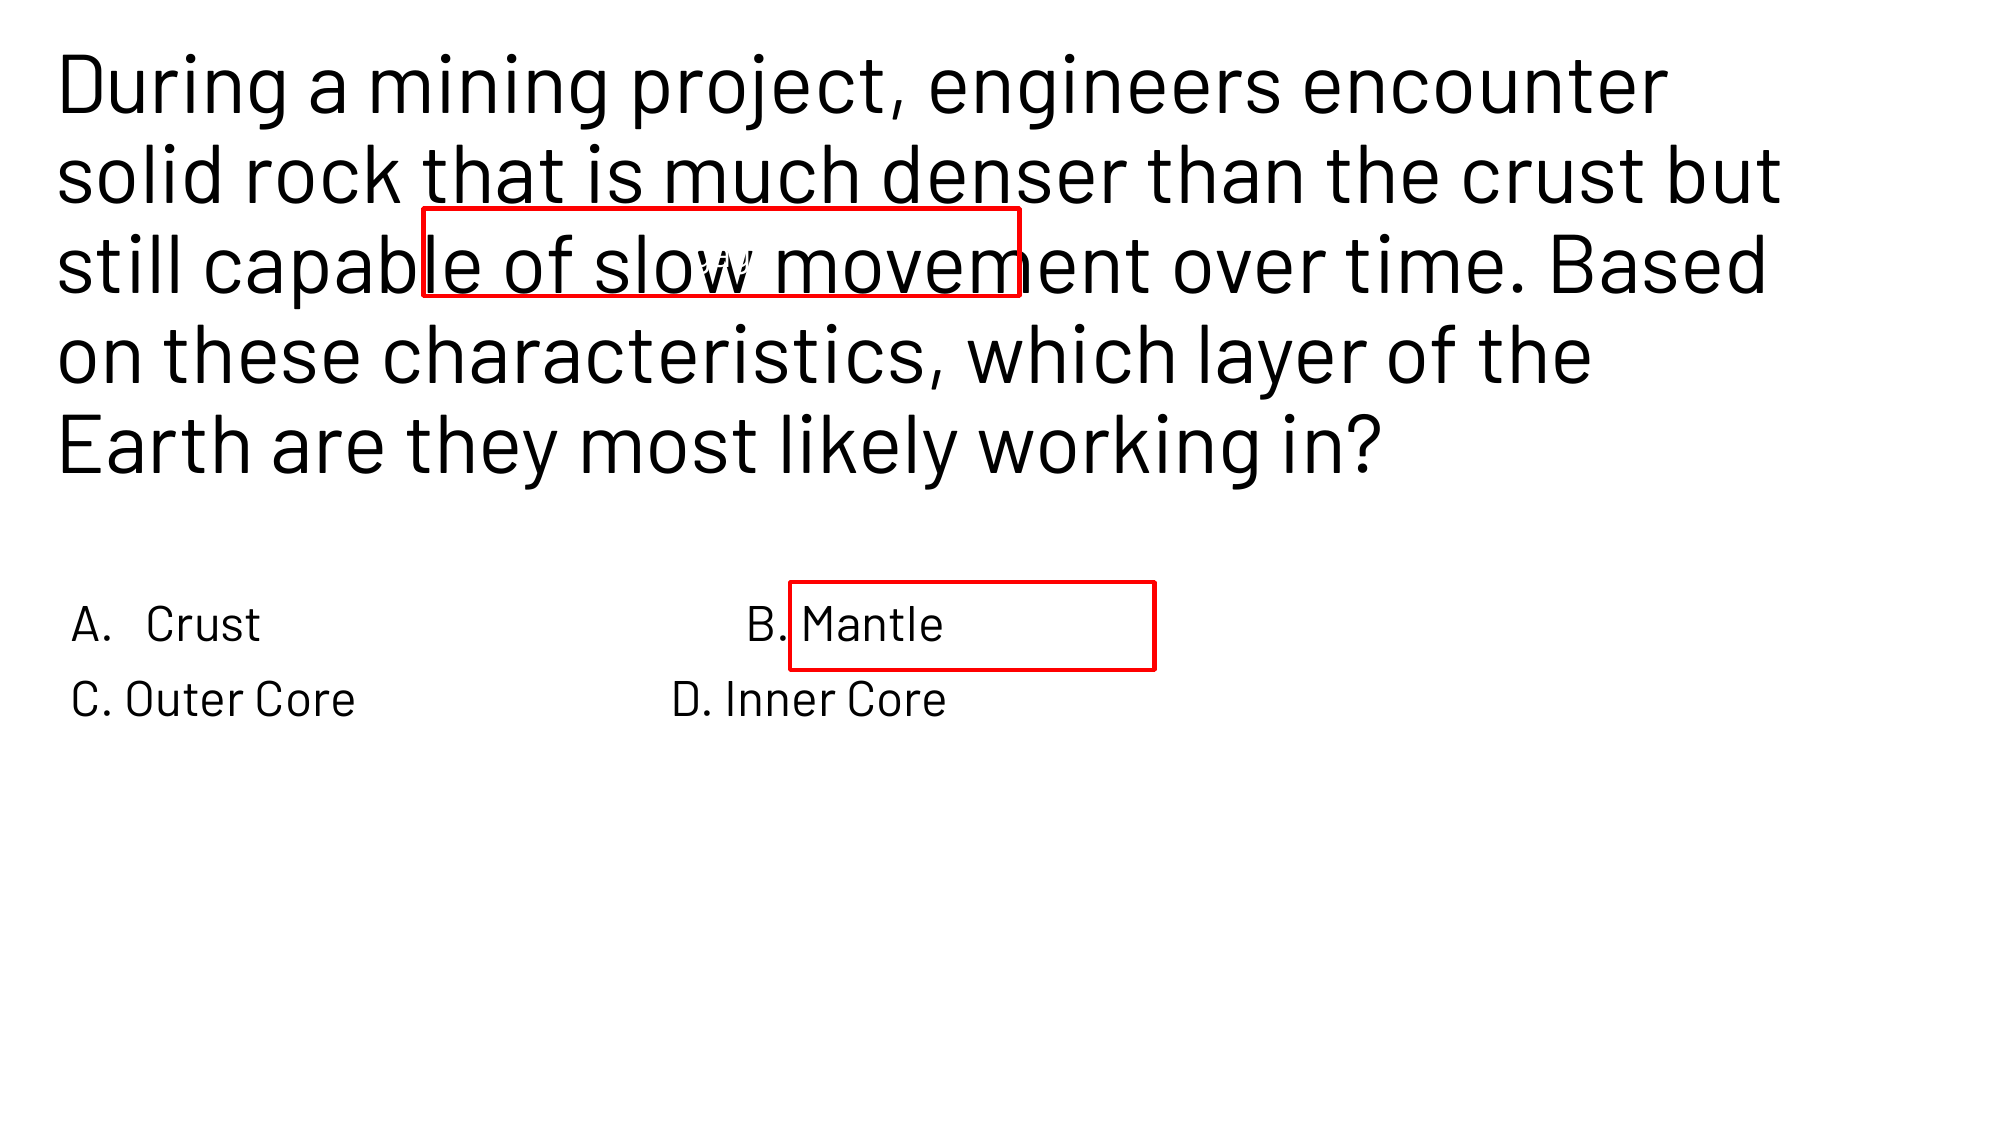

# During a mining project, engineers encounter solid rock that is much denser than the crust but still capable of slow movement over time. Based on these characteristics, which layer of the Earth are they most likely working in?
gag
gag
Crust 				B. Mantle
C. Outer Core 			D. Inner Core